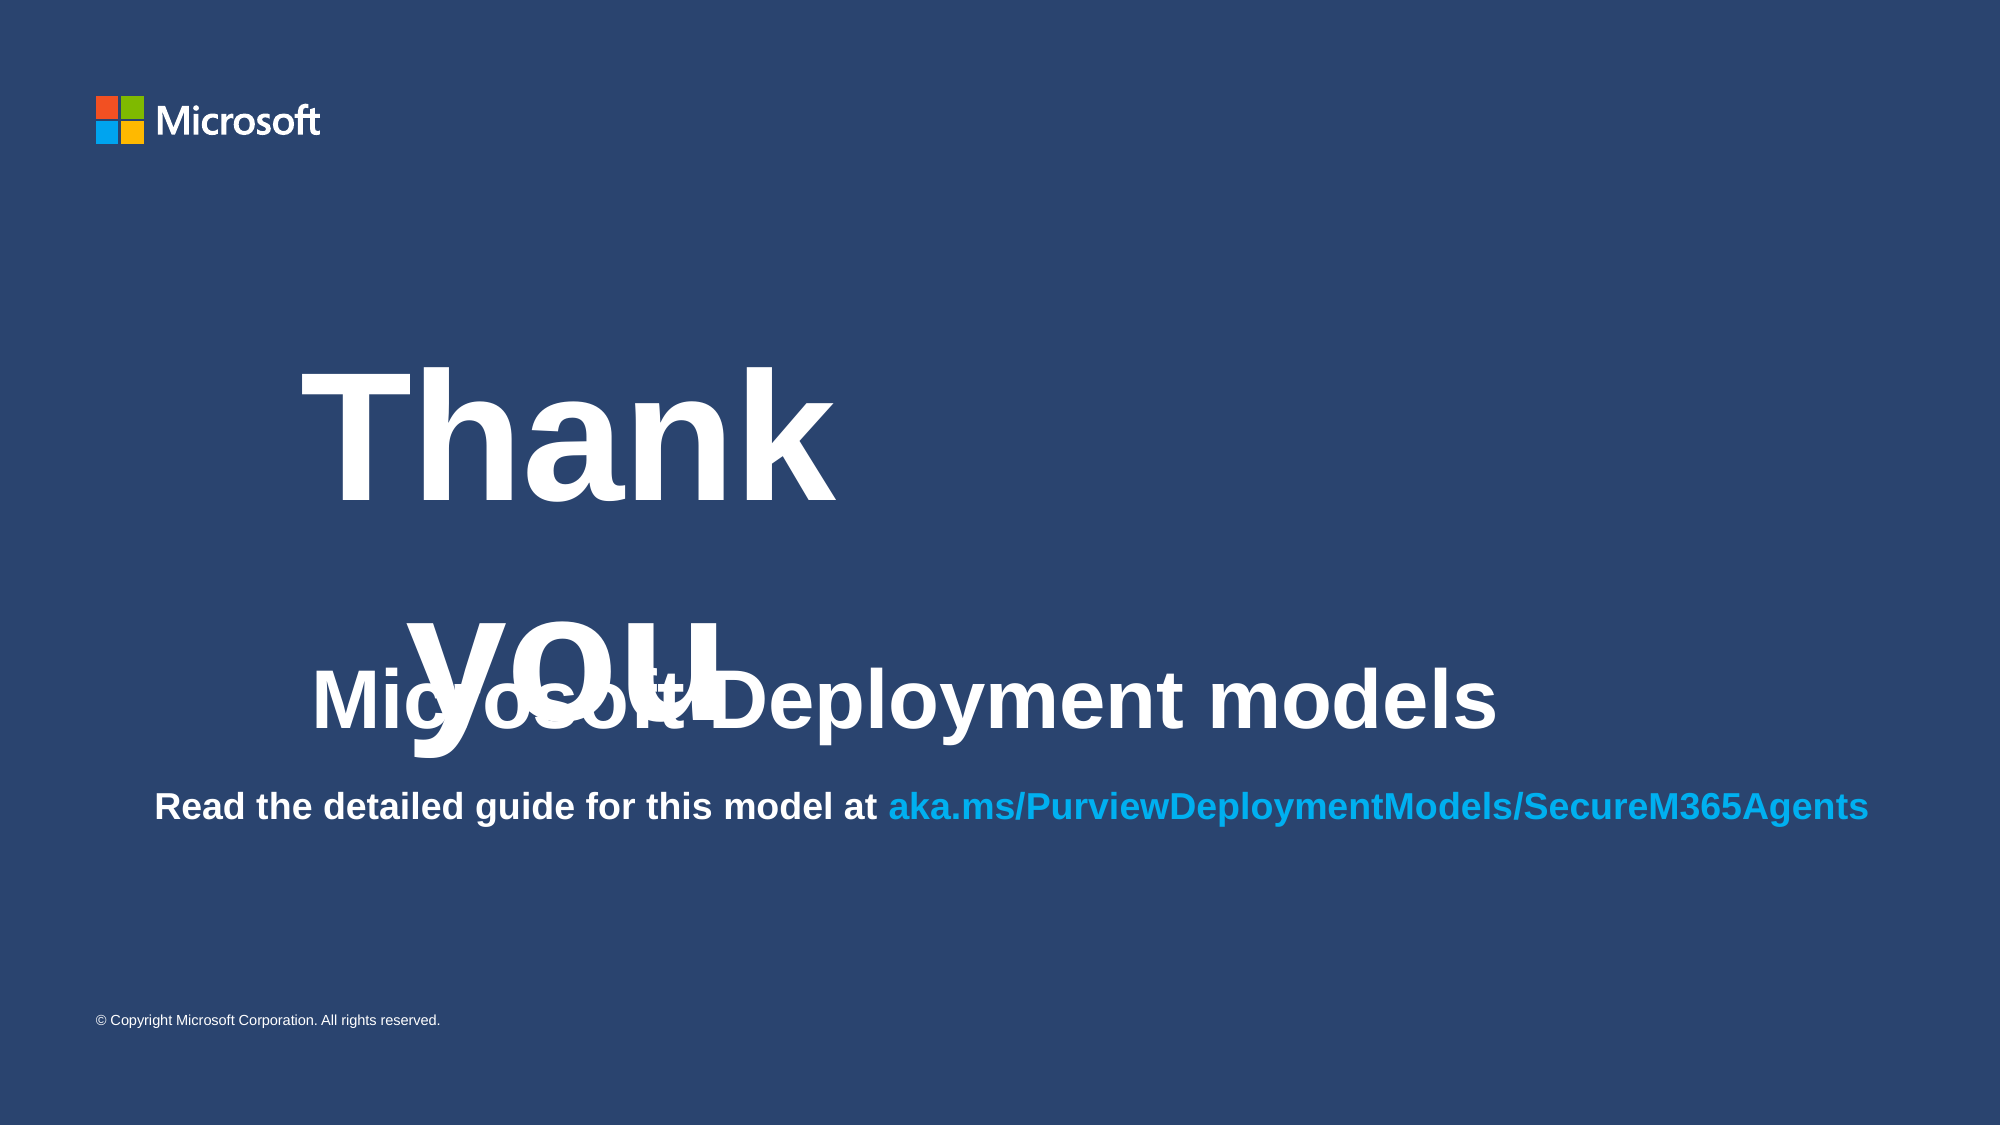

Thank you
Microsoft Deployment models
Read the detailed guide for this model at aka.ms/PurviewDeploymentModels/SecureM365Agents